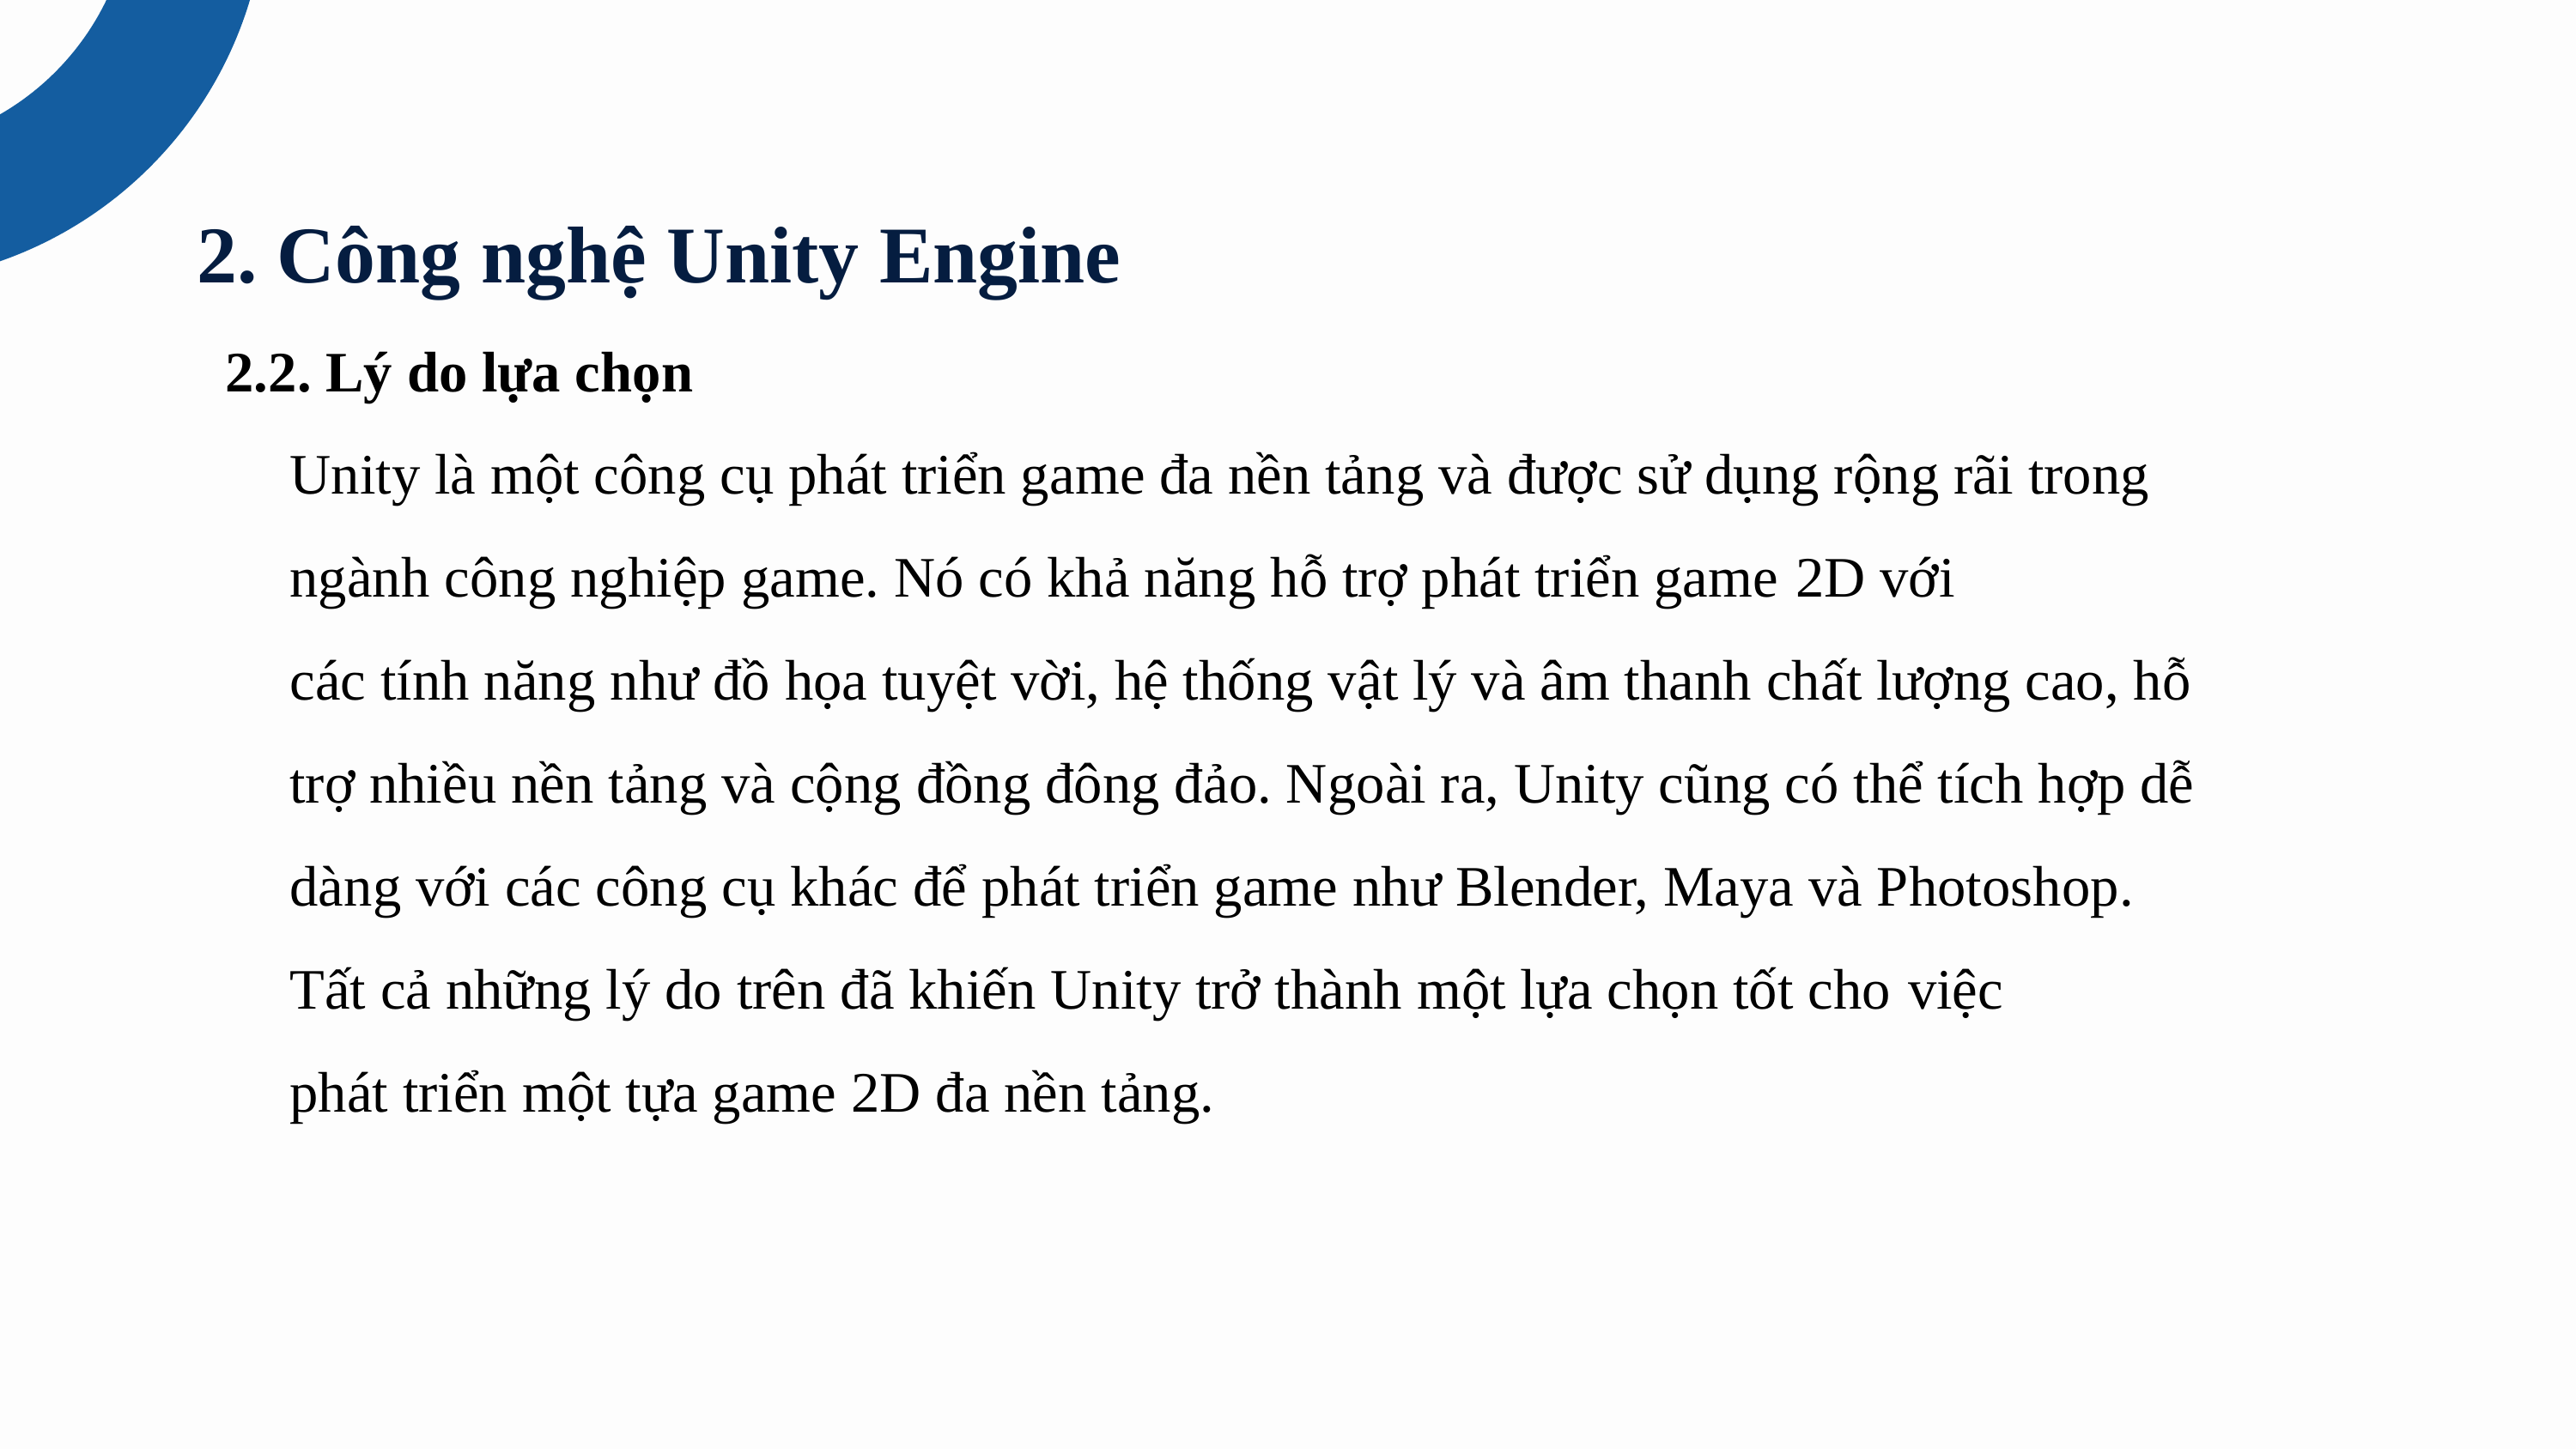

2. Công nghệ Unity Engine
2.2. Lý do lựa chọn
Unity là một công cụ phát triển game đa nền tảng và được sử dụng rộng rãi trong
ngành công nghiệp game. Nó có khả năng hỗ trợ phát triển game 2D với
các tính năng như đồ họa tuyệt vời, hệ thống vật lý và âm thanh chất lượng cao, hỗ
trợ nhiều nền tảng và cộng đồng đông đảo. Ngoài ra, Unity cũng có thể tích hợp dễ
dàng với các công cụ khác để phát triển game như Blender, Maya và Photoshop.
Tất cả những lý do trên đã khiến Unity trở thành một lựa chọn tốt cho việc
phát triển một tựa game 2D đa nền tảng.